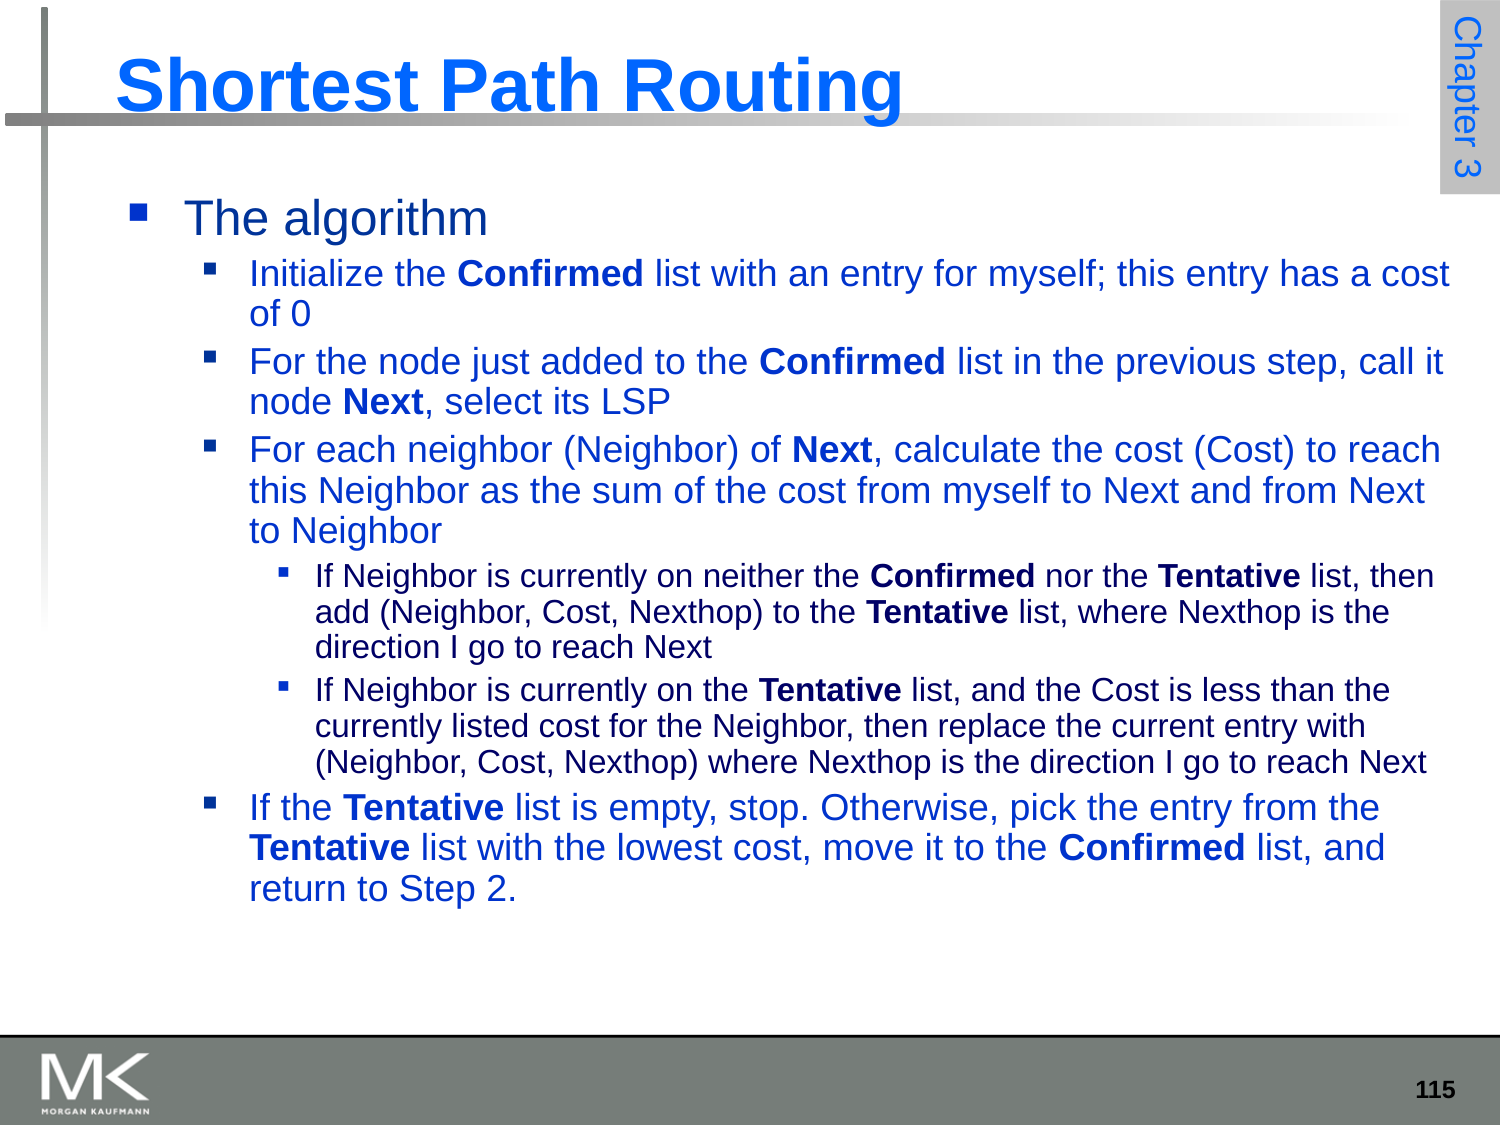

# Shortest Path Routing
The algorithm
Initialize the Confirmed list with an entry for myself; this entry has a cost of 0
For the node just added to the Confirmed list in the previous step, call it node Next, select its LSP
For each neighbor (Neighbor) of Next, calculate the cost (Cost) to reach this Neighbor as the sum of the cost from myself to Next and from Next to Neighbor
If Neighbor is currently on neither the Confirmed nor the Tentative list, then add (Neighbor, Cost, Nexthop) to the Tentative list, where Nexthop is the direction I go to reach Next
If Neighbor is currently on the Tentative list, and the Cost is less than the currently listed cost for the Neighbor, then replace the current entry with (Neighbor, Cost, Nexthop) where Nexthop is the direction I go to reach Next
If the Tentative list is empty, stop. Otherwise, pick the entry from the Tentative list with the lowest cost, move it to the Confirmed list, and return to Step 2.